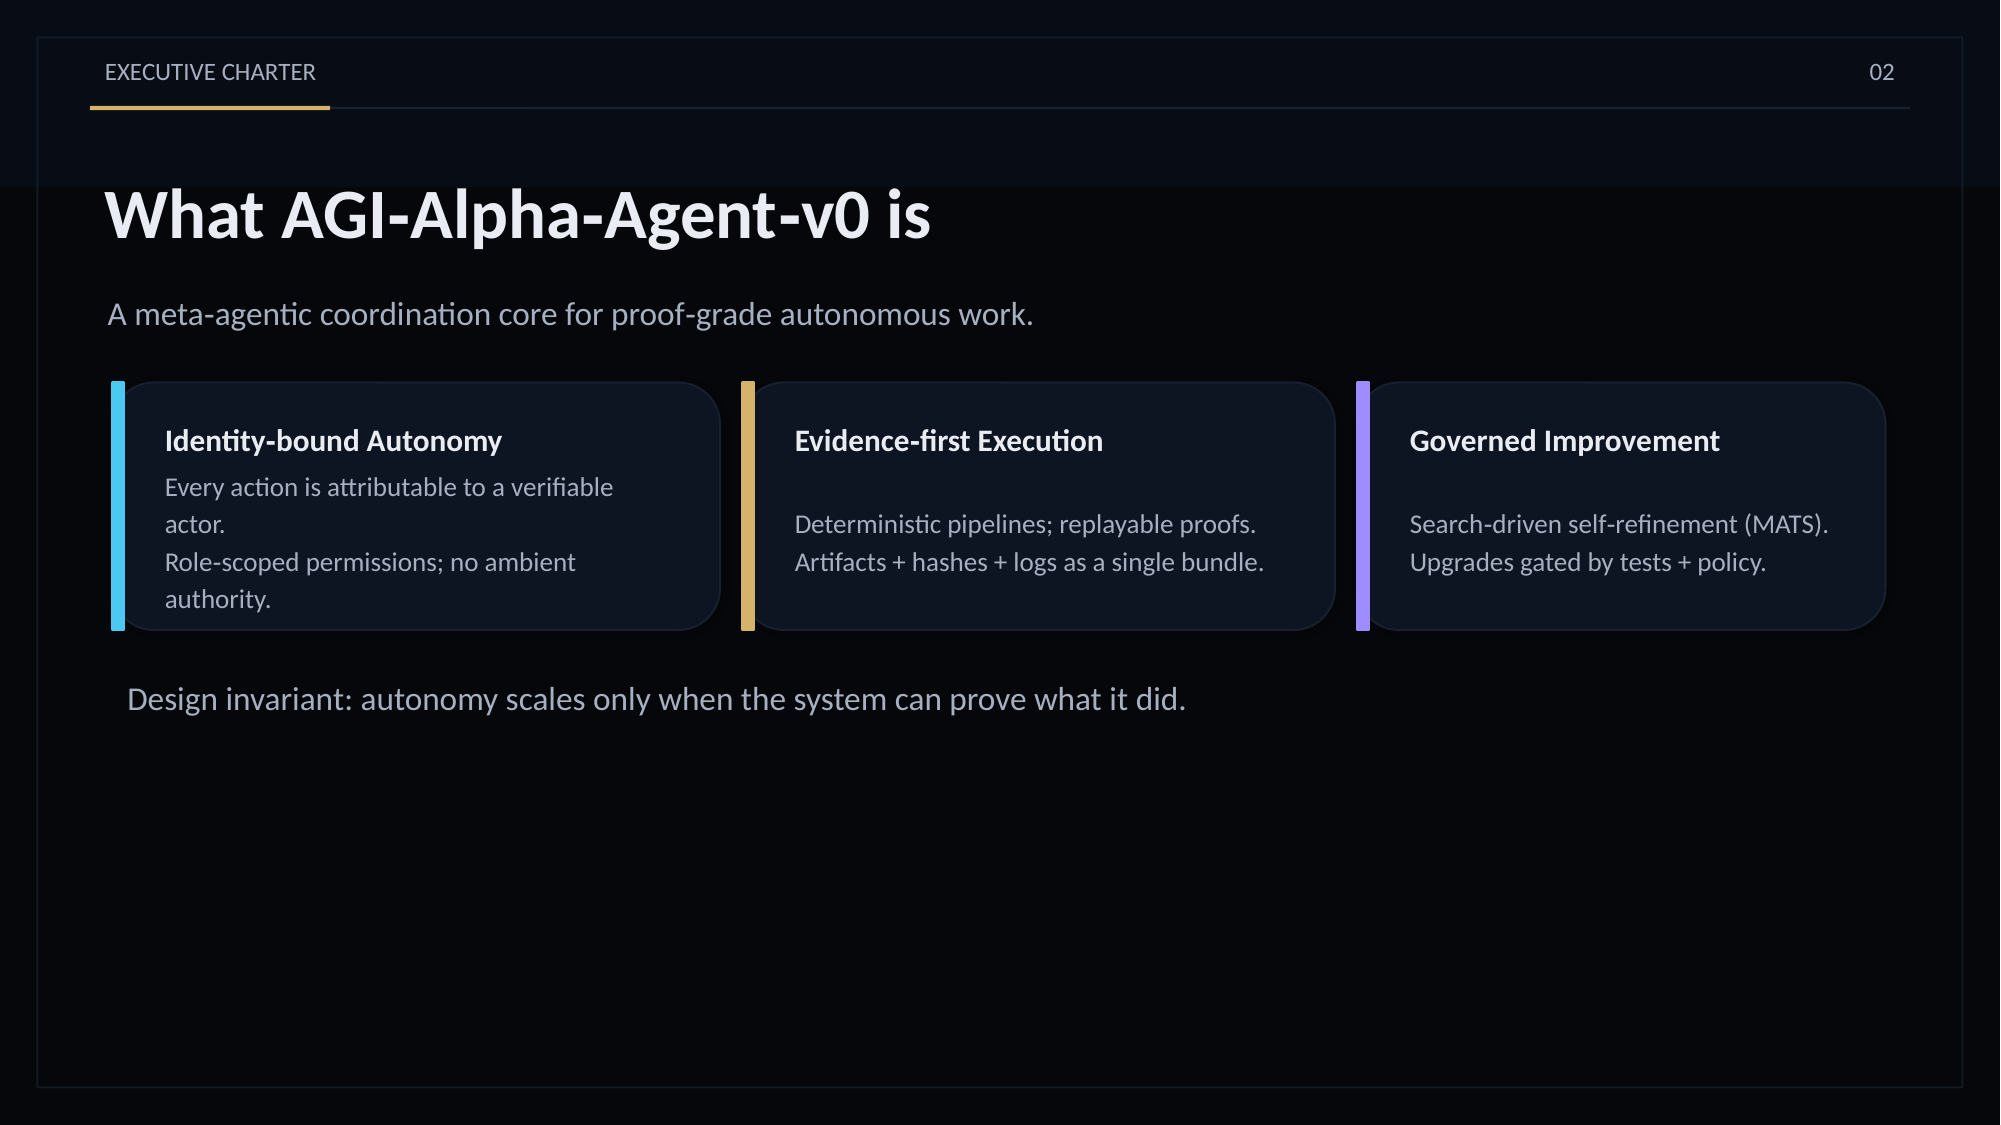

EXECUTIVE CHARTER
02

What AGI‑Alpha‑Agent‑v0 is
A meta‑agentic coordination core for proof‑grade autonomous work.

Identity‑bound Autonomy
Evidence‑first Execution
Governed Improvement
Every action is attributable to a verifiable actor.
Role‑scoped permissions; no ambient authority.
Deterministic pipelines; replayable proofs.
Artifacts + hashes + logs as a single bundle.
Search‑driven self‑refinement (MATS).
Upgrades gated by tests + policy.
Design invariant: autonomy scales only when the system can prove what it did.